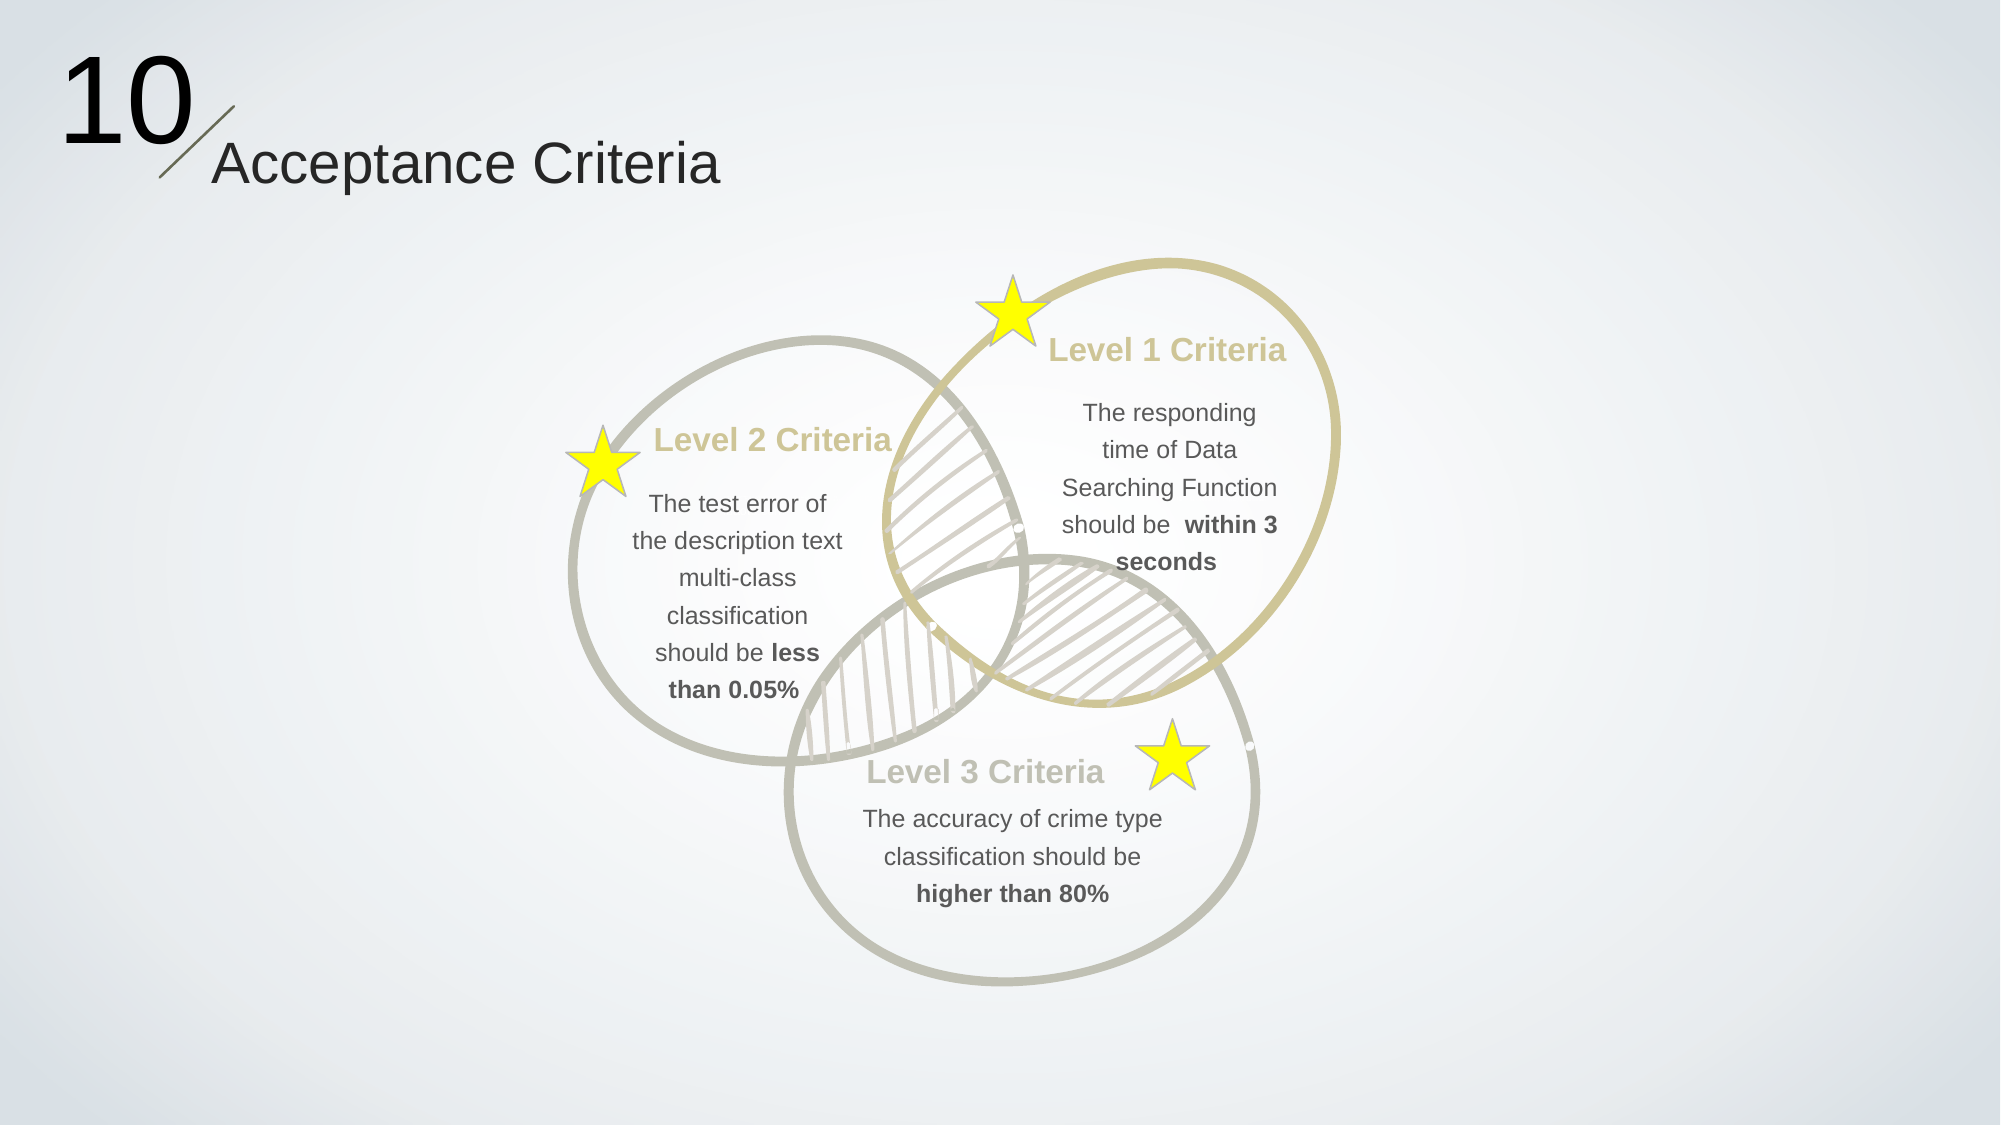

10
Acceptance Criteria

Level 1 Criteria
The responding time of Data Searching Function should be  within 3 seconds
Level 2 Criteria

The test error of the description text multi-class classification should be less than 0.05%

Level 3 Criteria
The accuracy of crime type classification should be higher than 80%